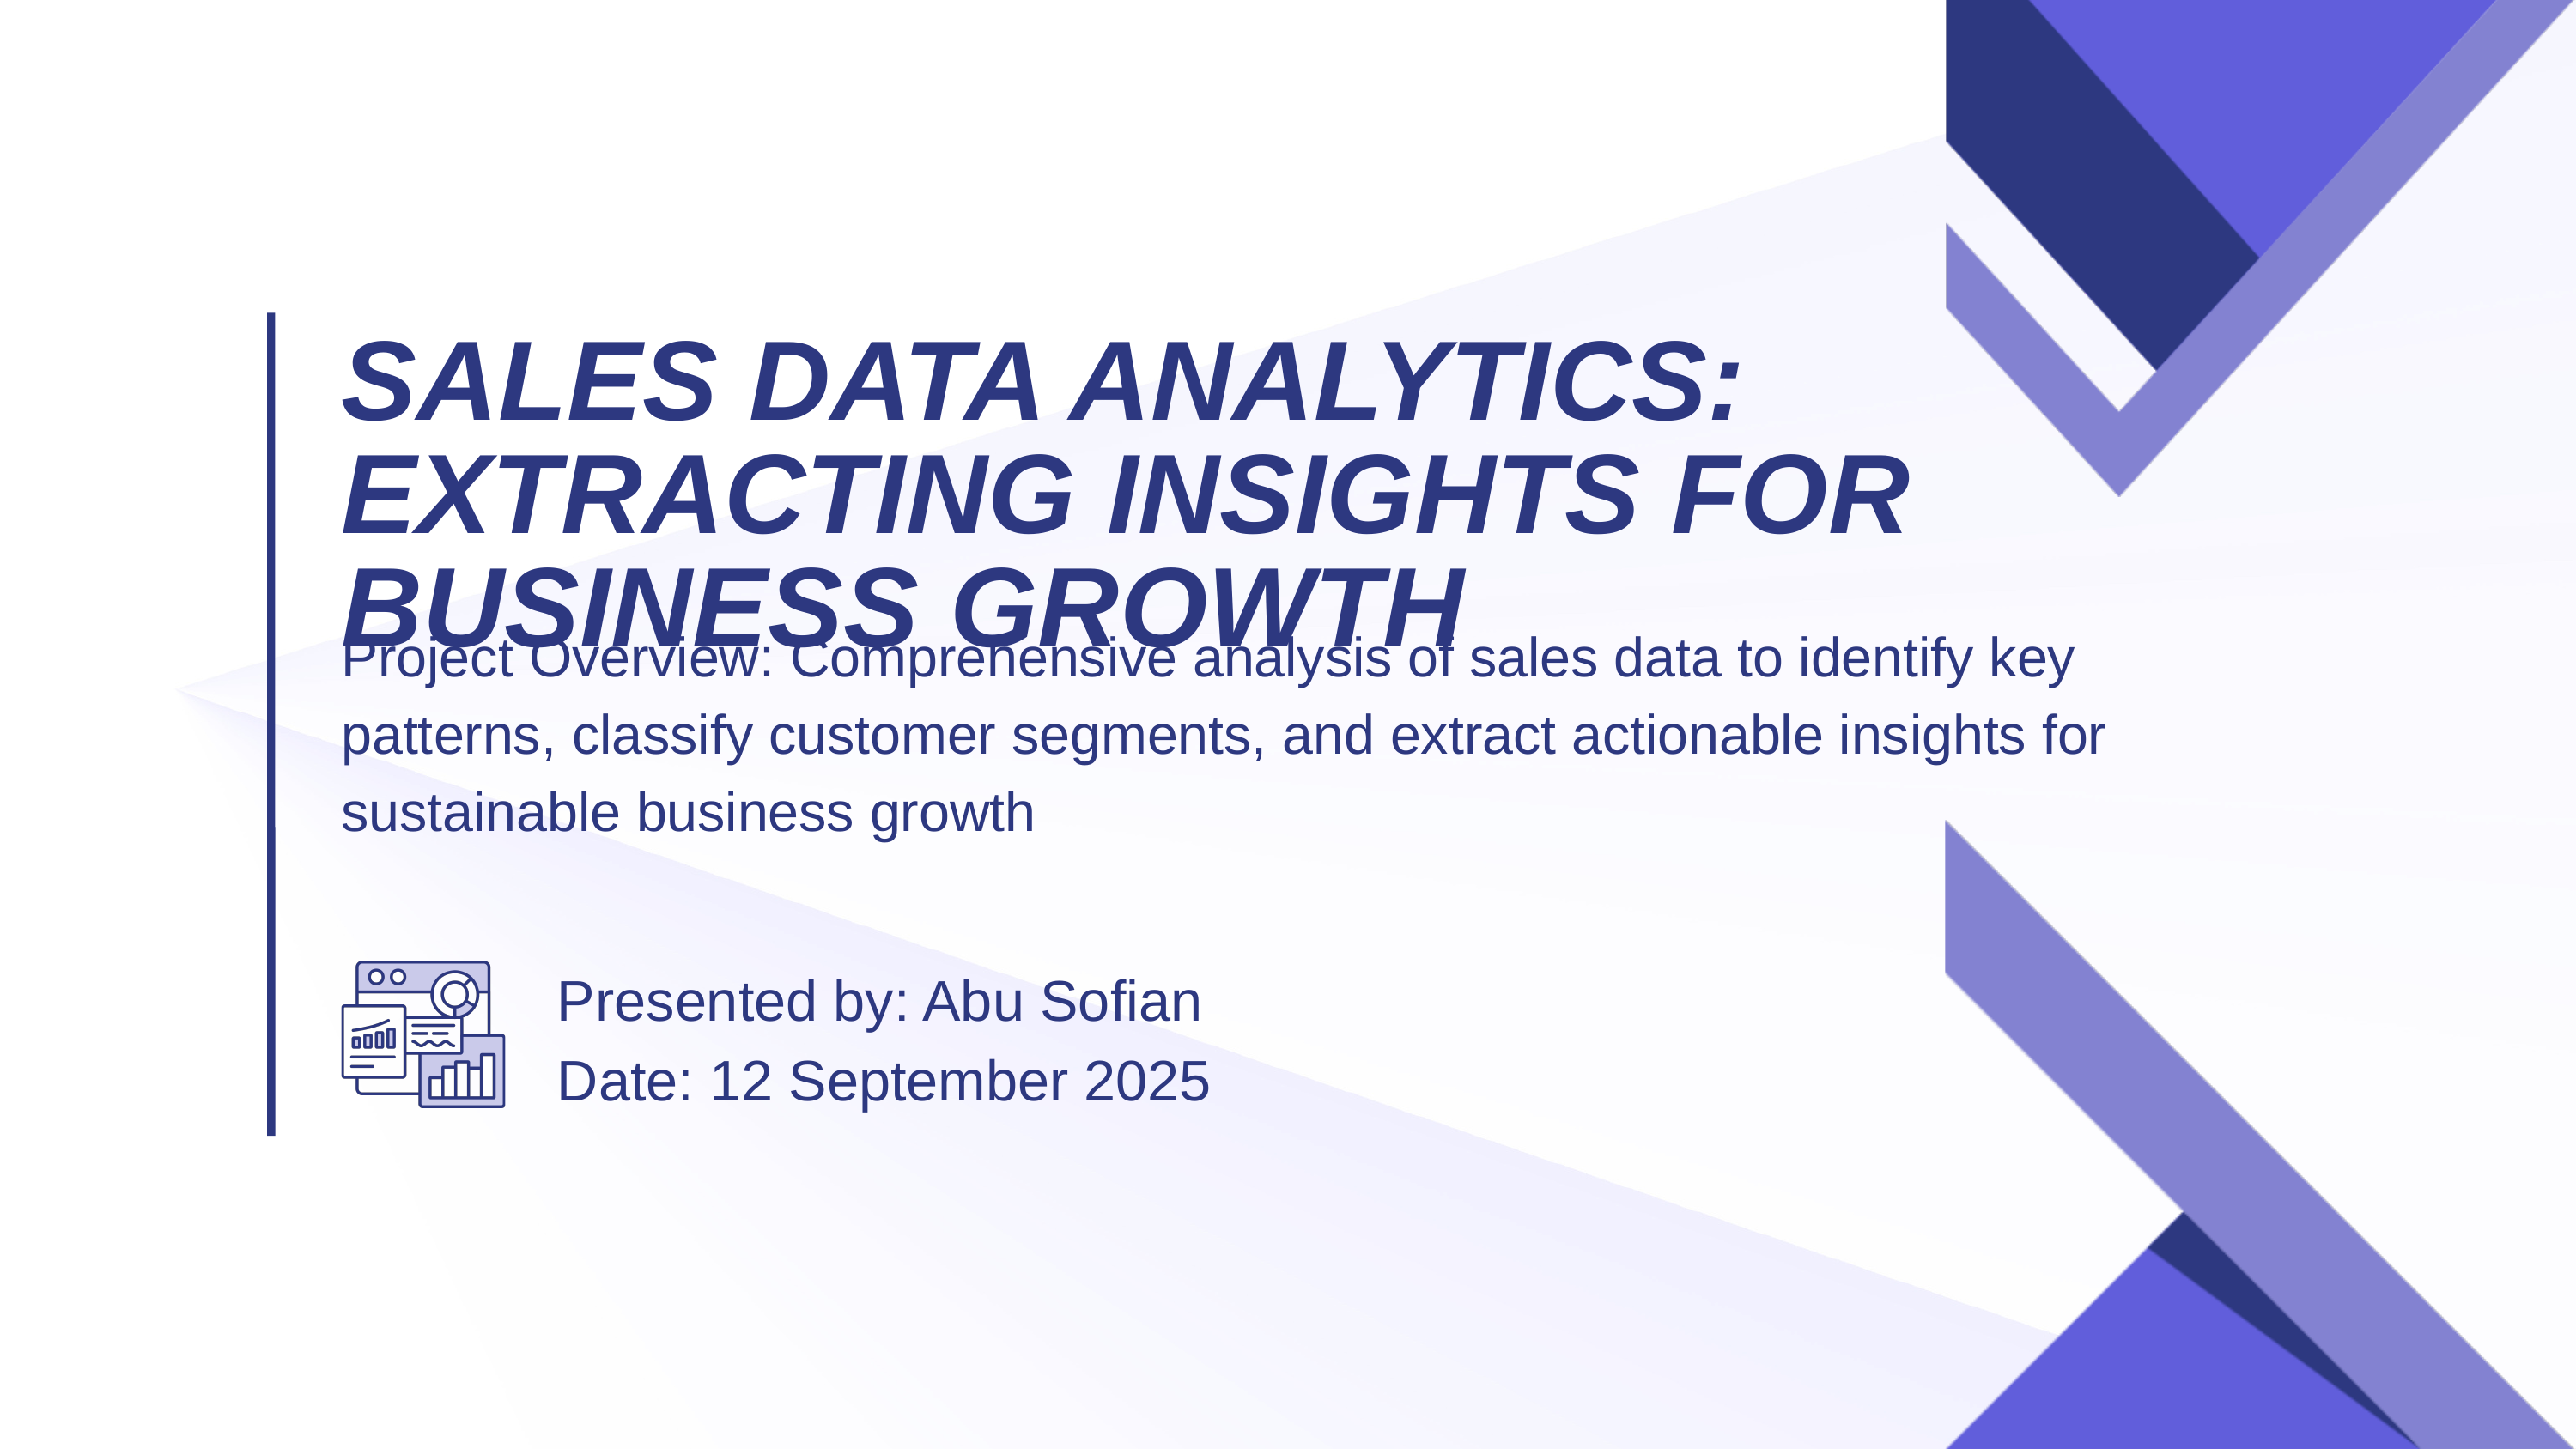

SALES DATA ANALYTICS: EXTRACTING INSIGHTS FOR BUSINESS GROWTH
Project Overview: Comprehensive analysis of sales data to identify key patterns, classify customer segments, and extract actionable insights for sustainable business growth

Presented by: Abu Sofian
Date: 12 September 2025